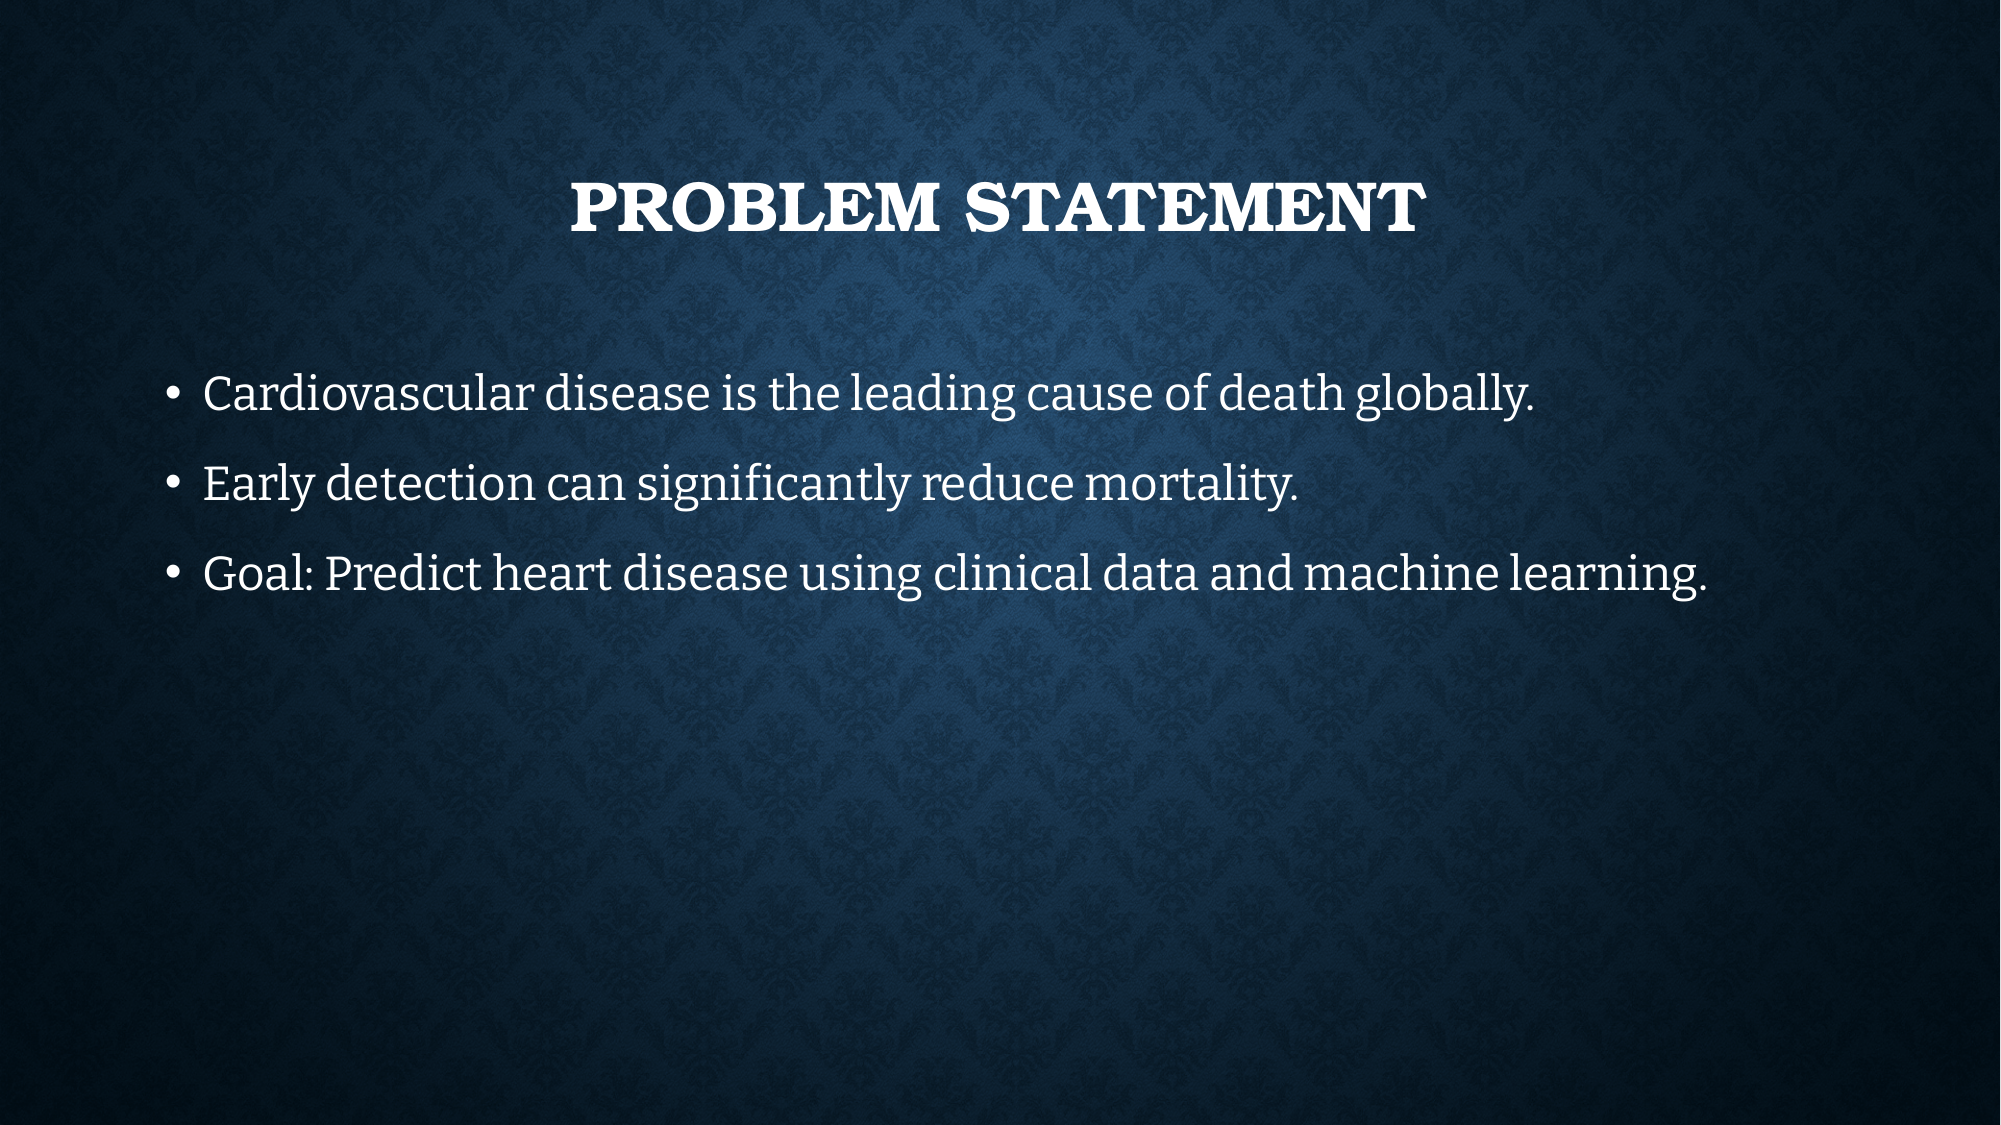

# PROBLEM STATEMENT
Cardiovascular disease is the leading cause of death globally.
Early detection can significantly reduce mortality.
Goal: Predict heart disease using clinical data and machine learning.